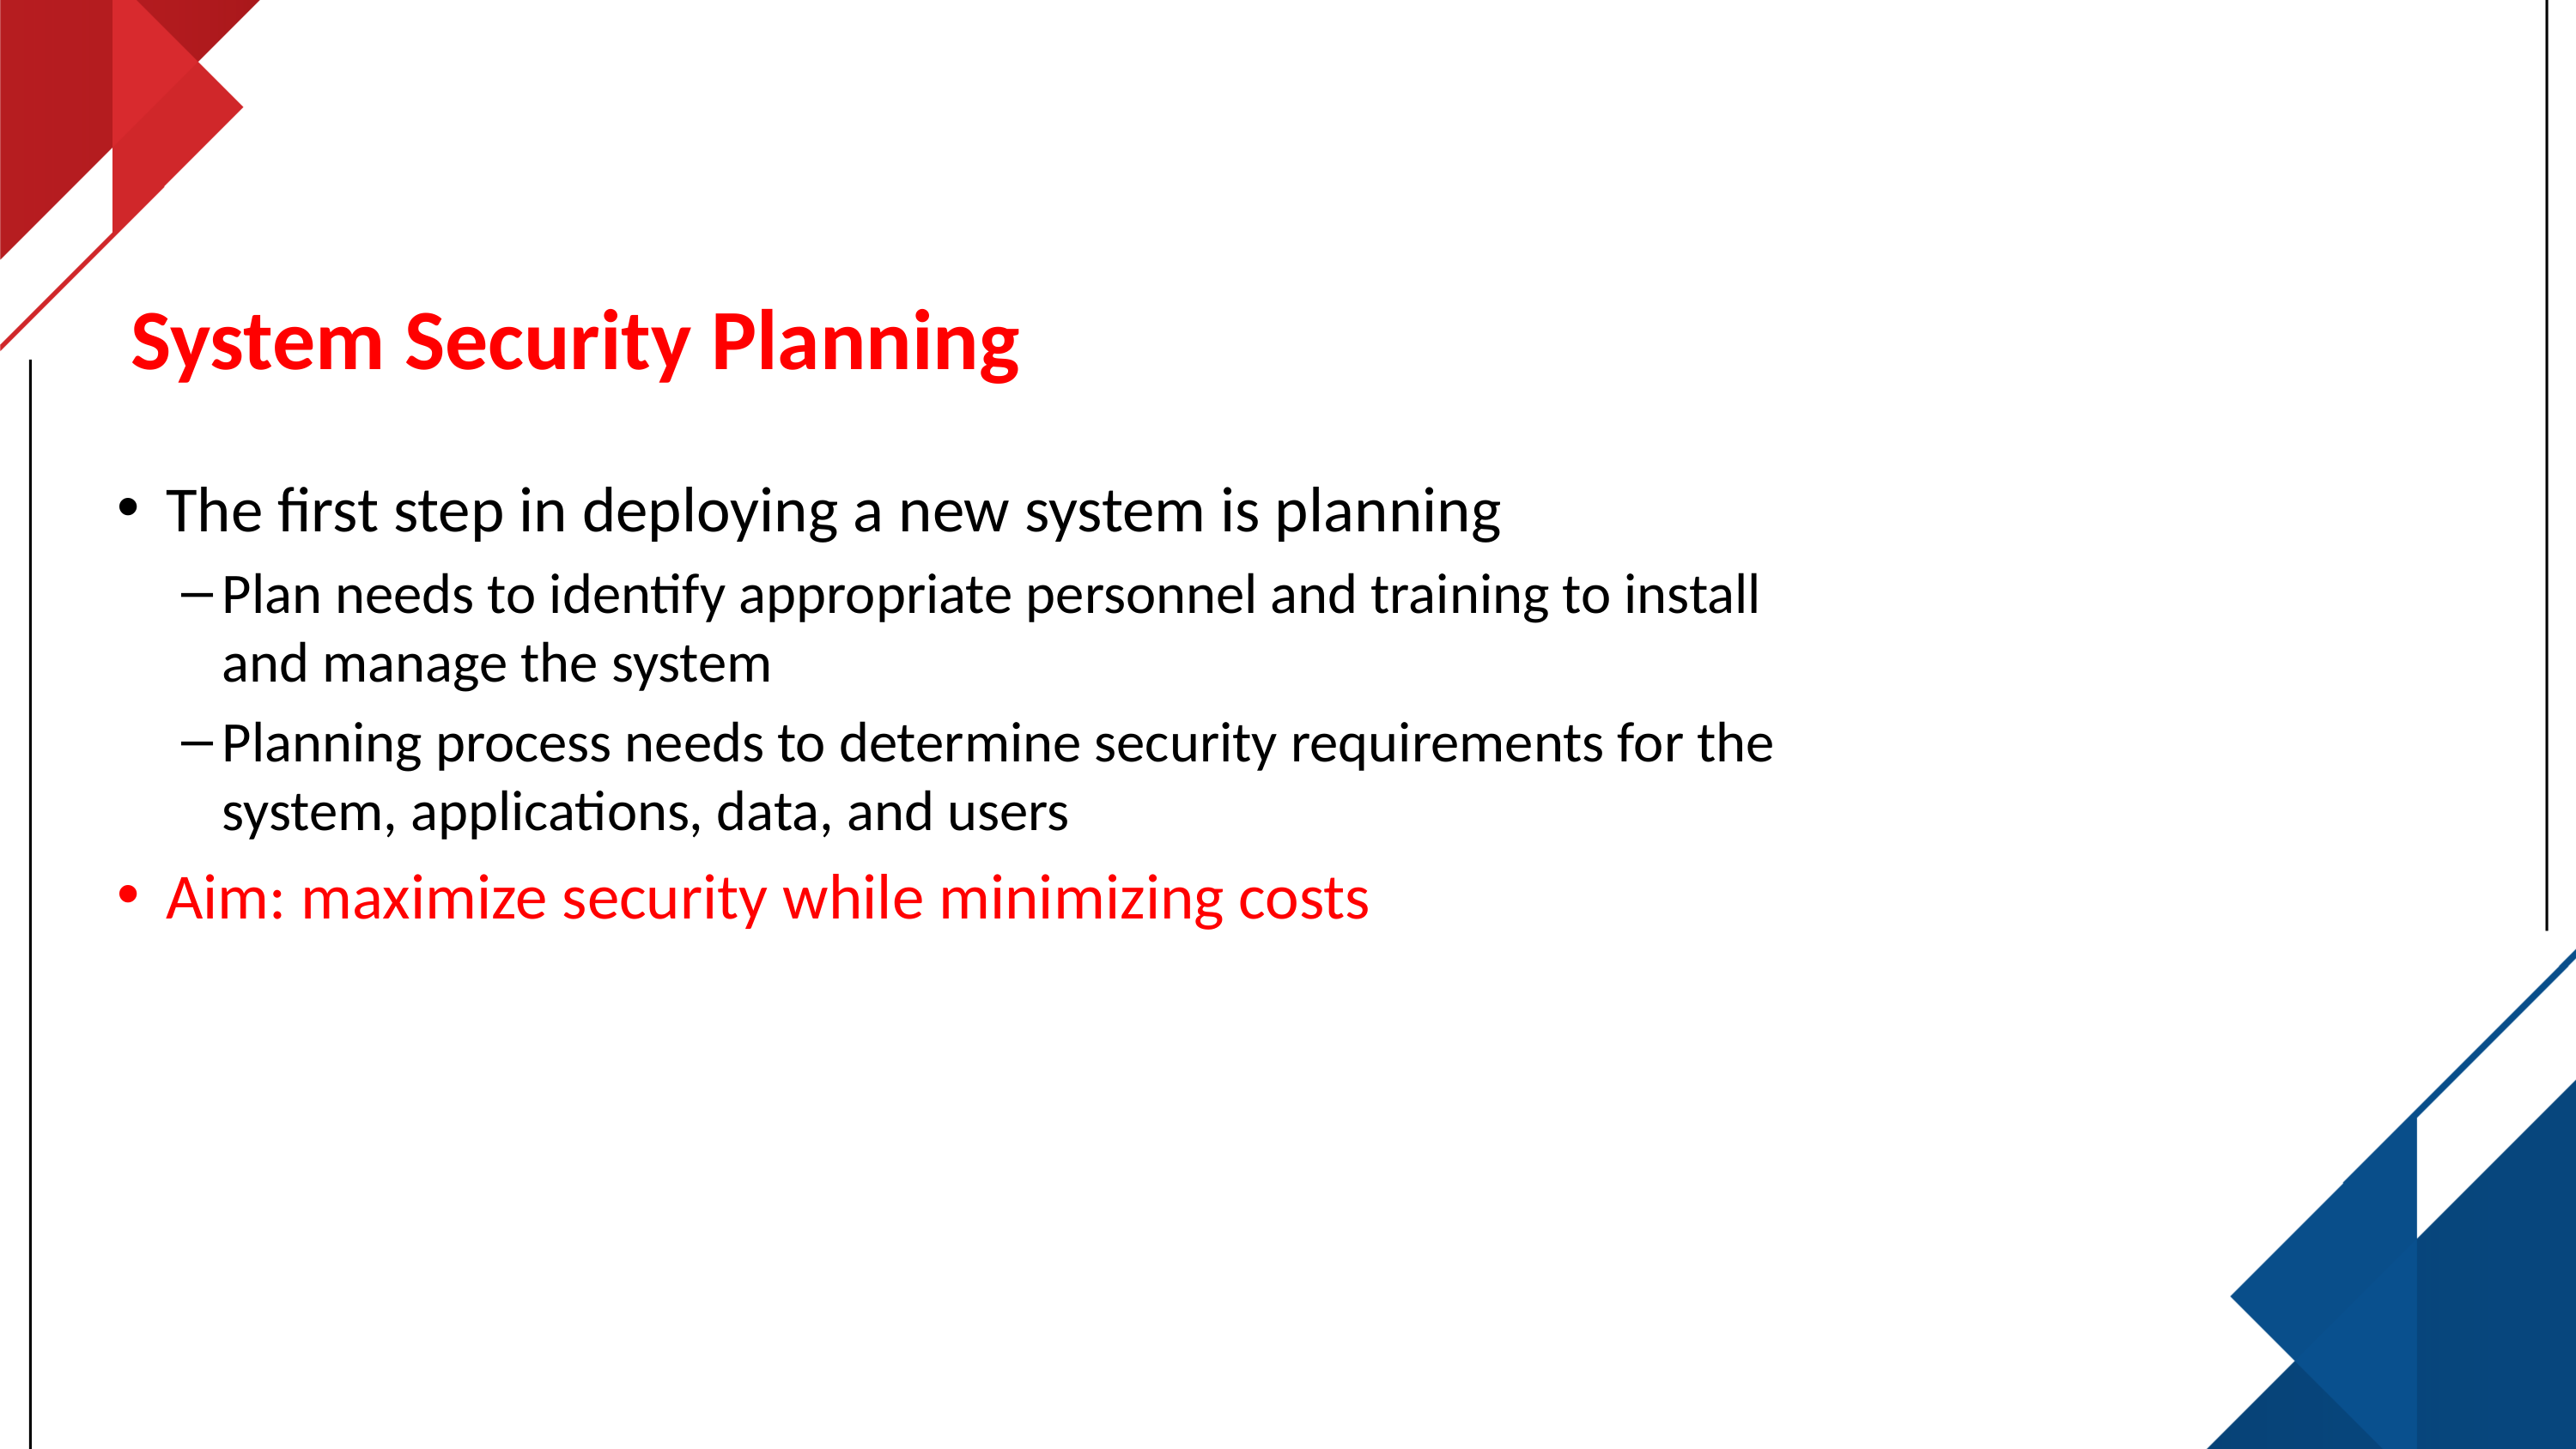

# System Security Planning
The first step in deploying a new system is planning
Plan needs to identify appropriate personnel and training to install and manage the system
Planning process needs to determine security requirements for the system, applications, data, and users
Aim: maximize security while minimizing costs